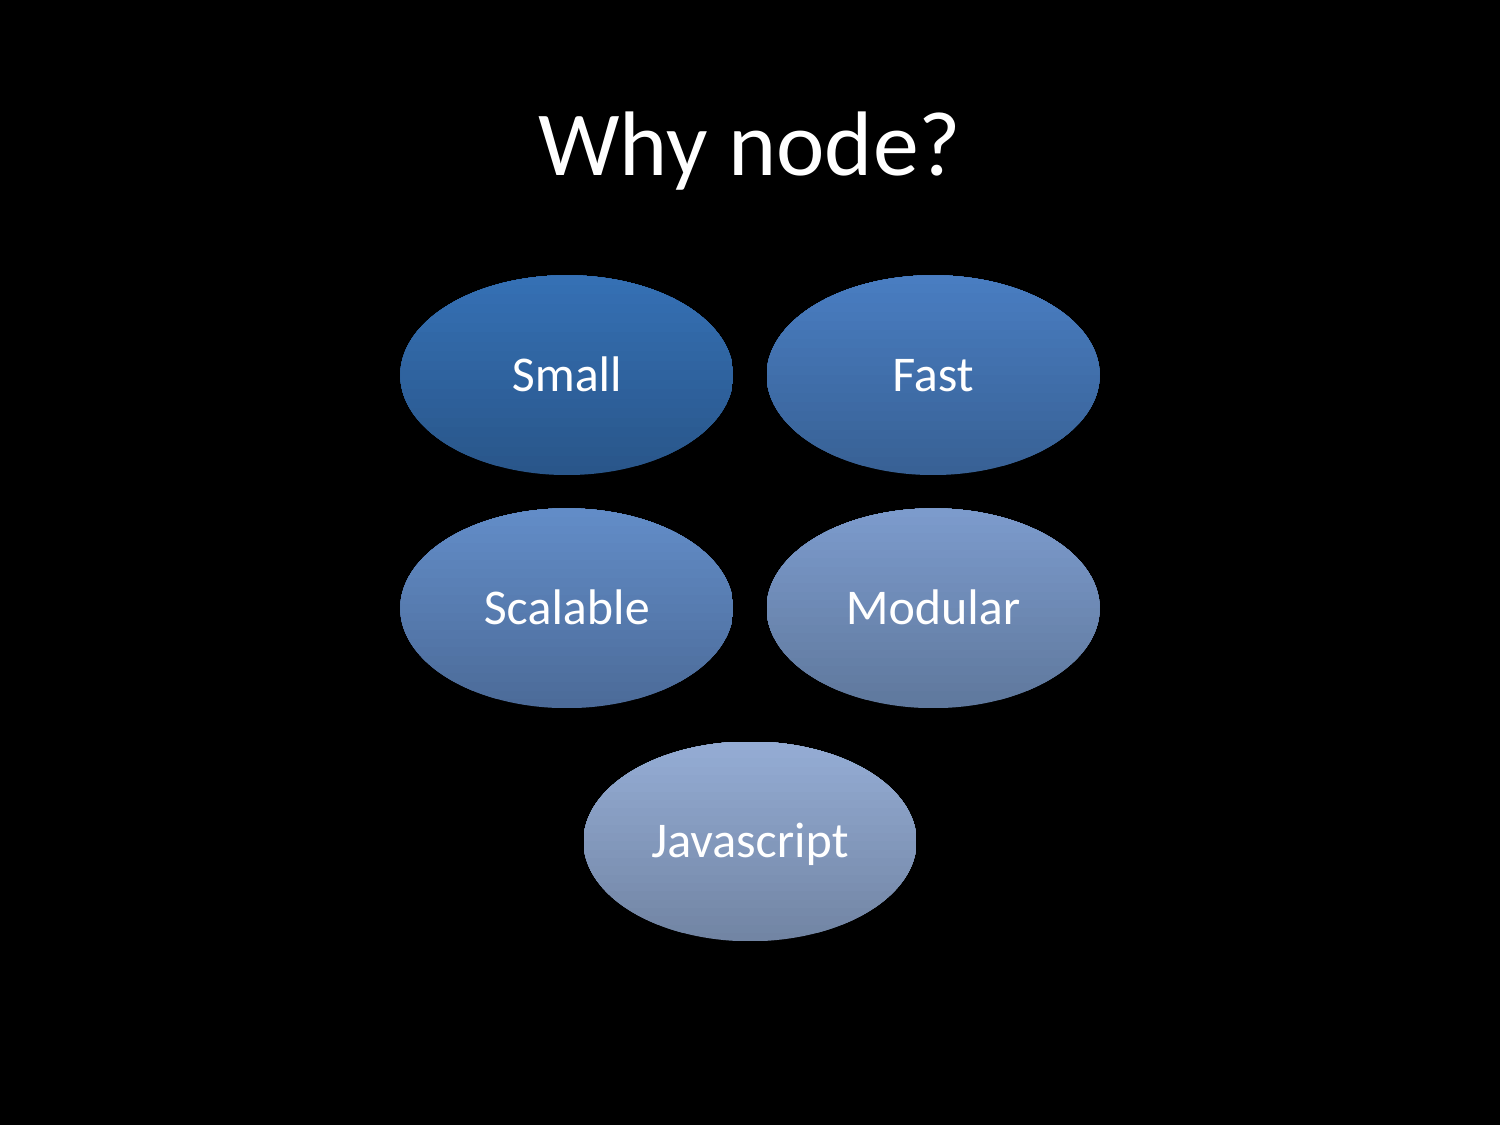

# Why node?
Small
Fast
Scalable
Modular
Javascript